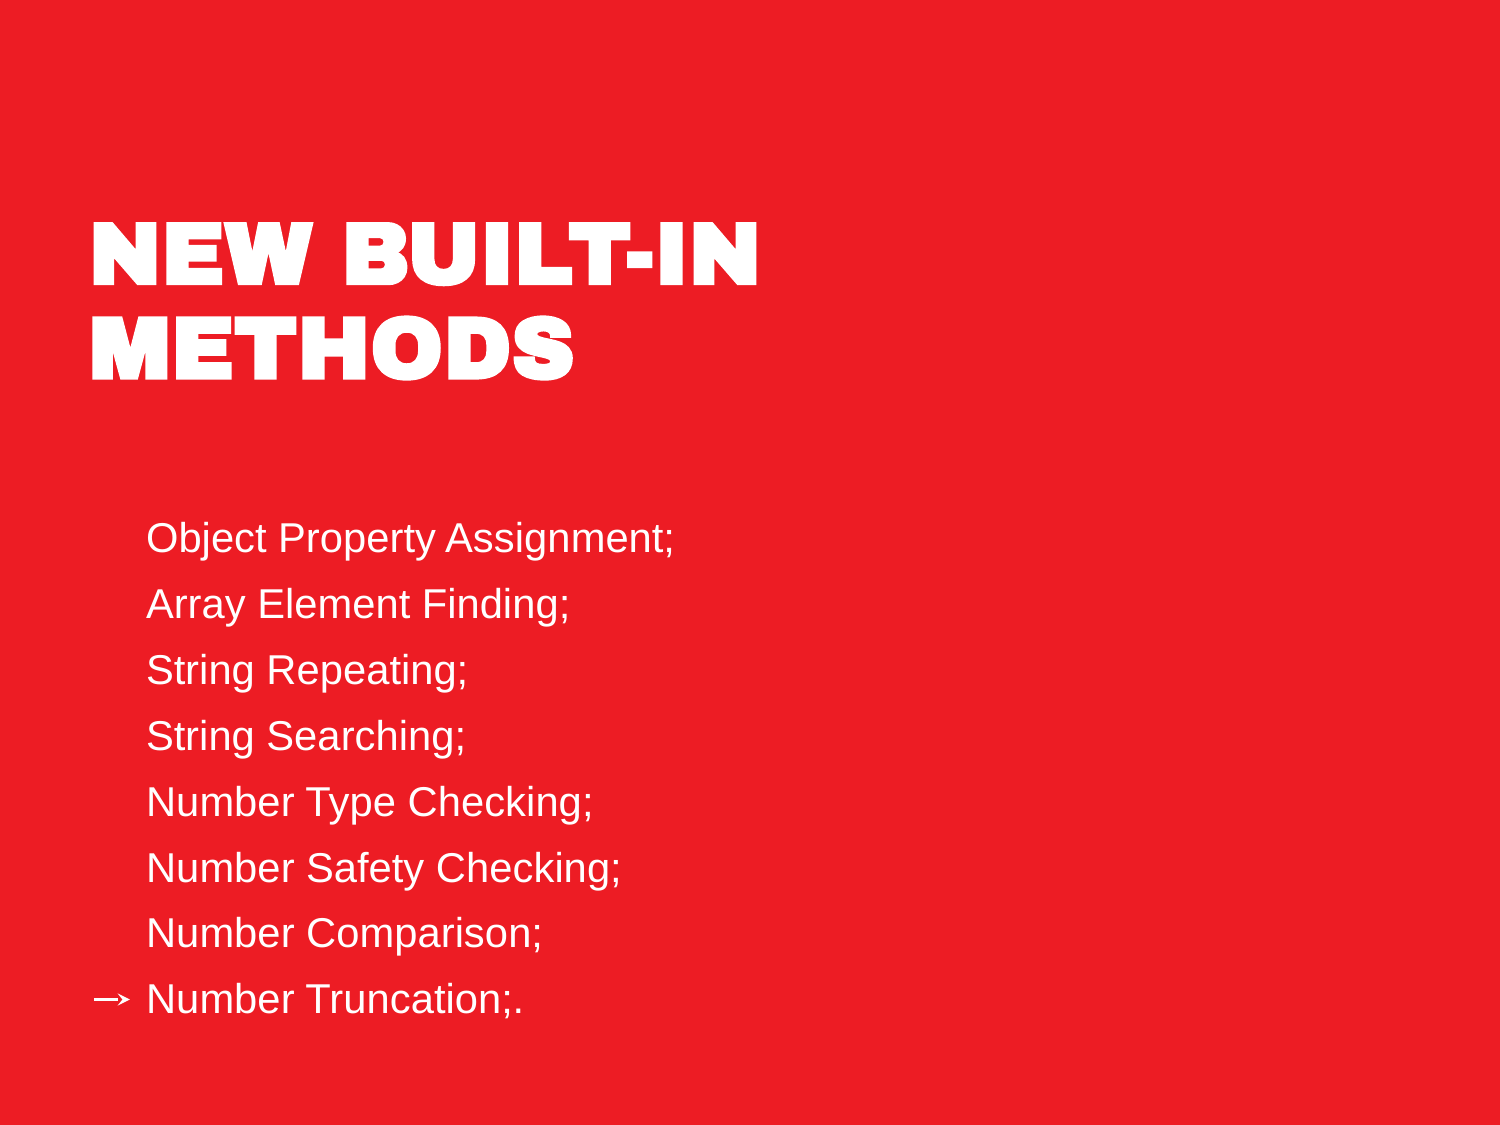

NEW BUILT-IN METHODS
Object Property Assignment;
Array Element Finding;
String Repeating;
String Searching;
Number Type Checking;
Number Safety Checking;
Number Comparison;
Number Truncation;.